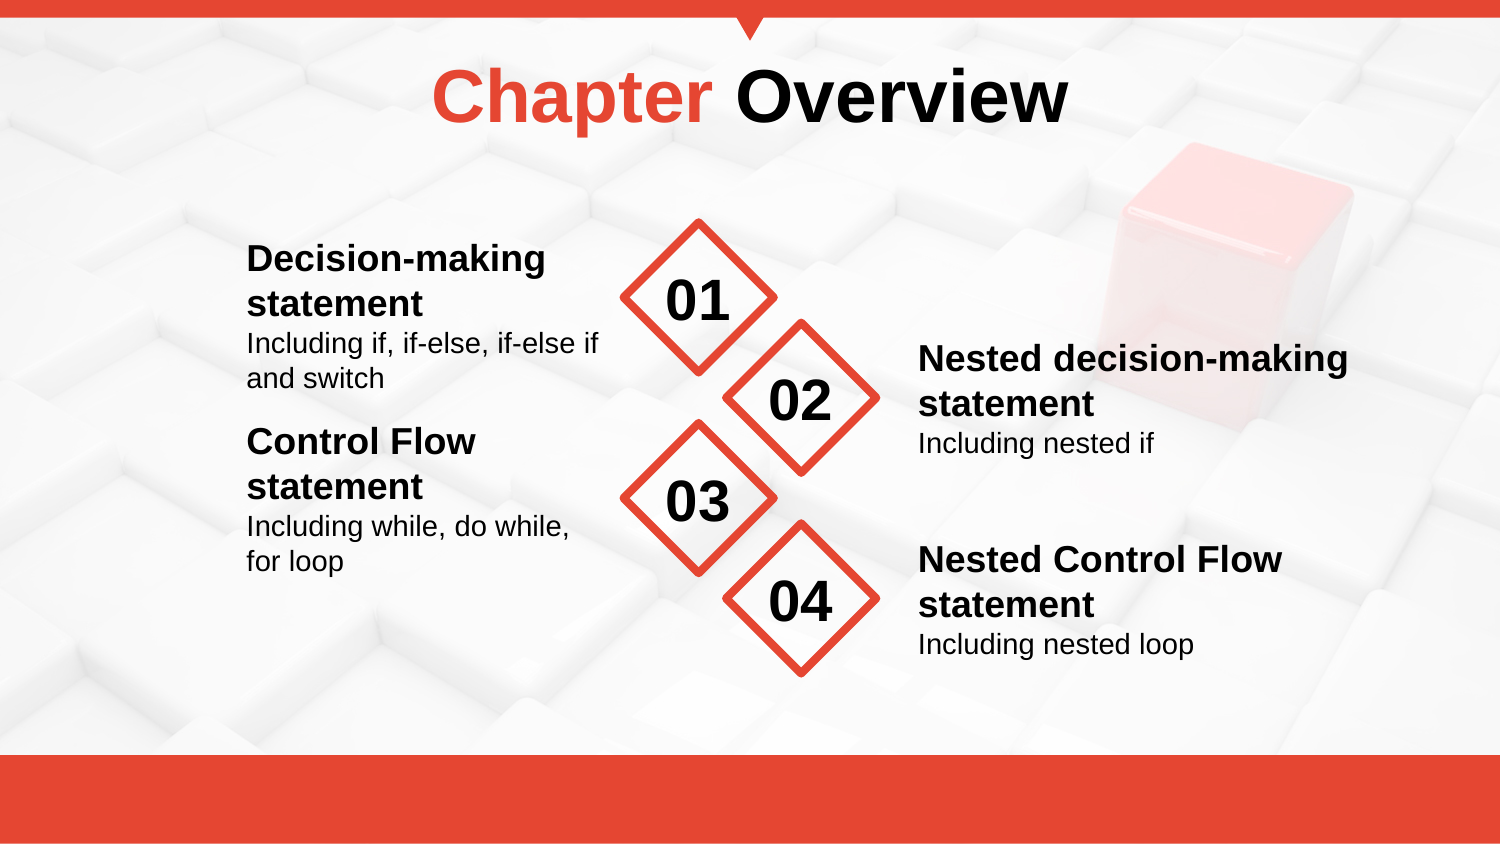

# Chapter Overview

01
Decision-making statement
Including if, if-else, if-else if and switch

02
Nested decision-making statement
Including nested if
Control Flow statement
Including while, do while, for loop

03

04
Nested Control Flow statement
Including nested loop